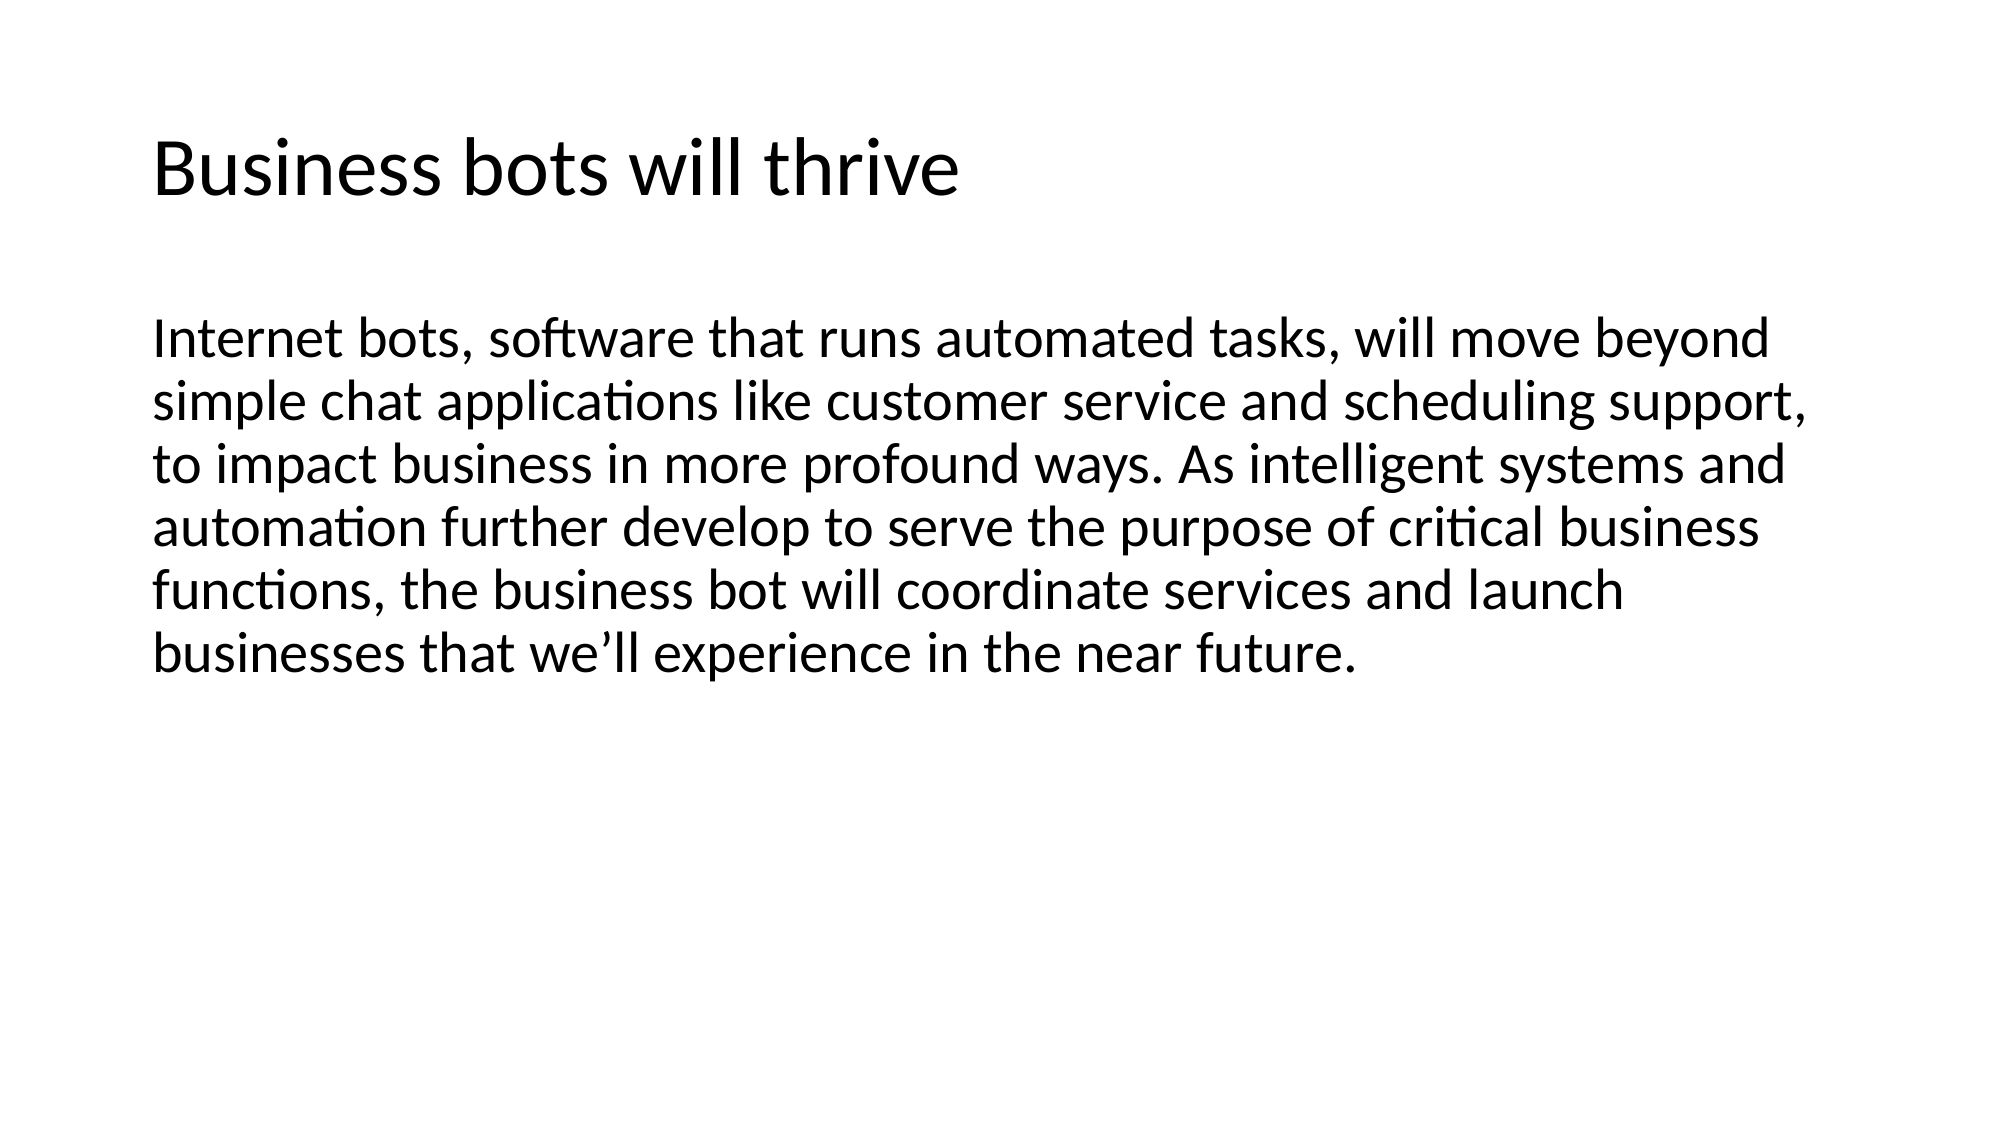

# Business bots will thrive
Internet bots, software that runs automated tasks, will move beyond simple chat applications like customer service and scheduling support, to impact business in more profound ways. As intelligent systems and automation further develop to serve the purpose of critical business functions, the business bot will coordinate services and launch businesses that we’ll experience in the near future.